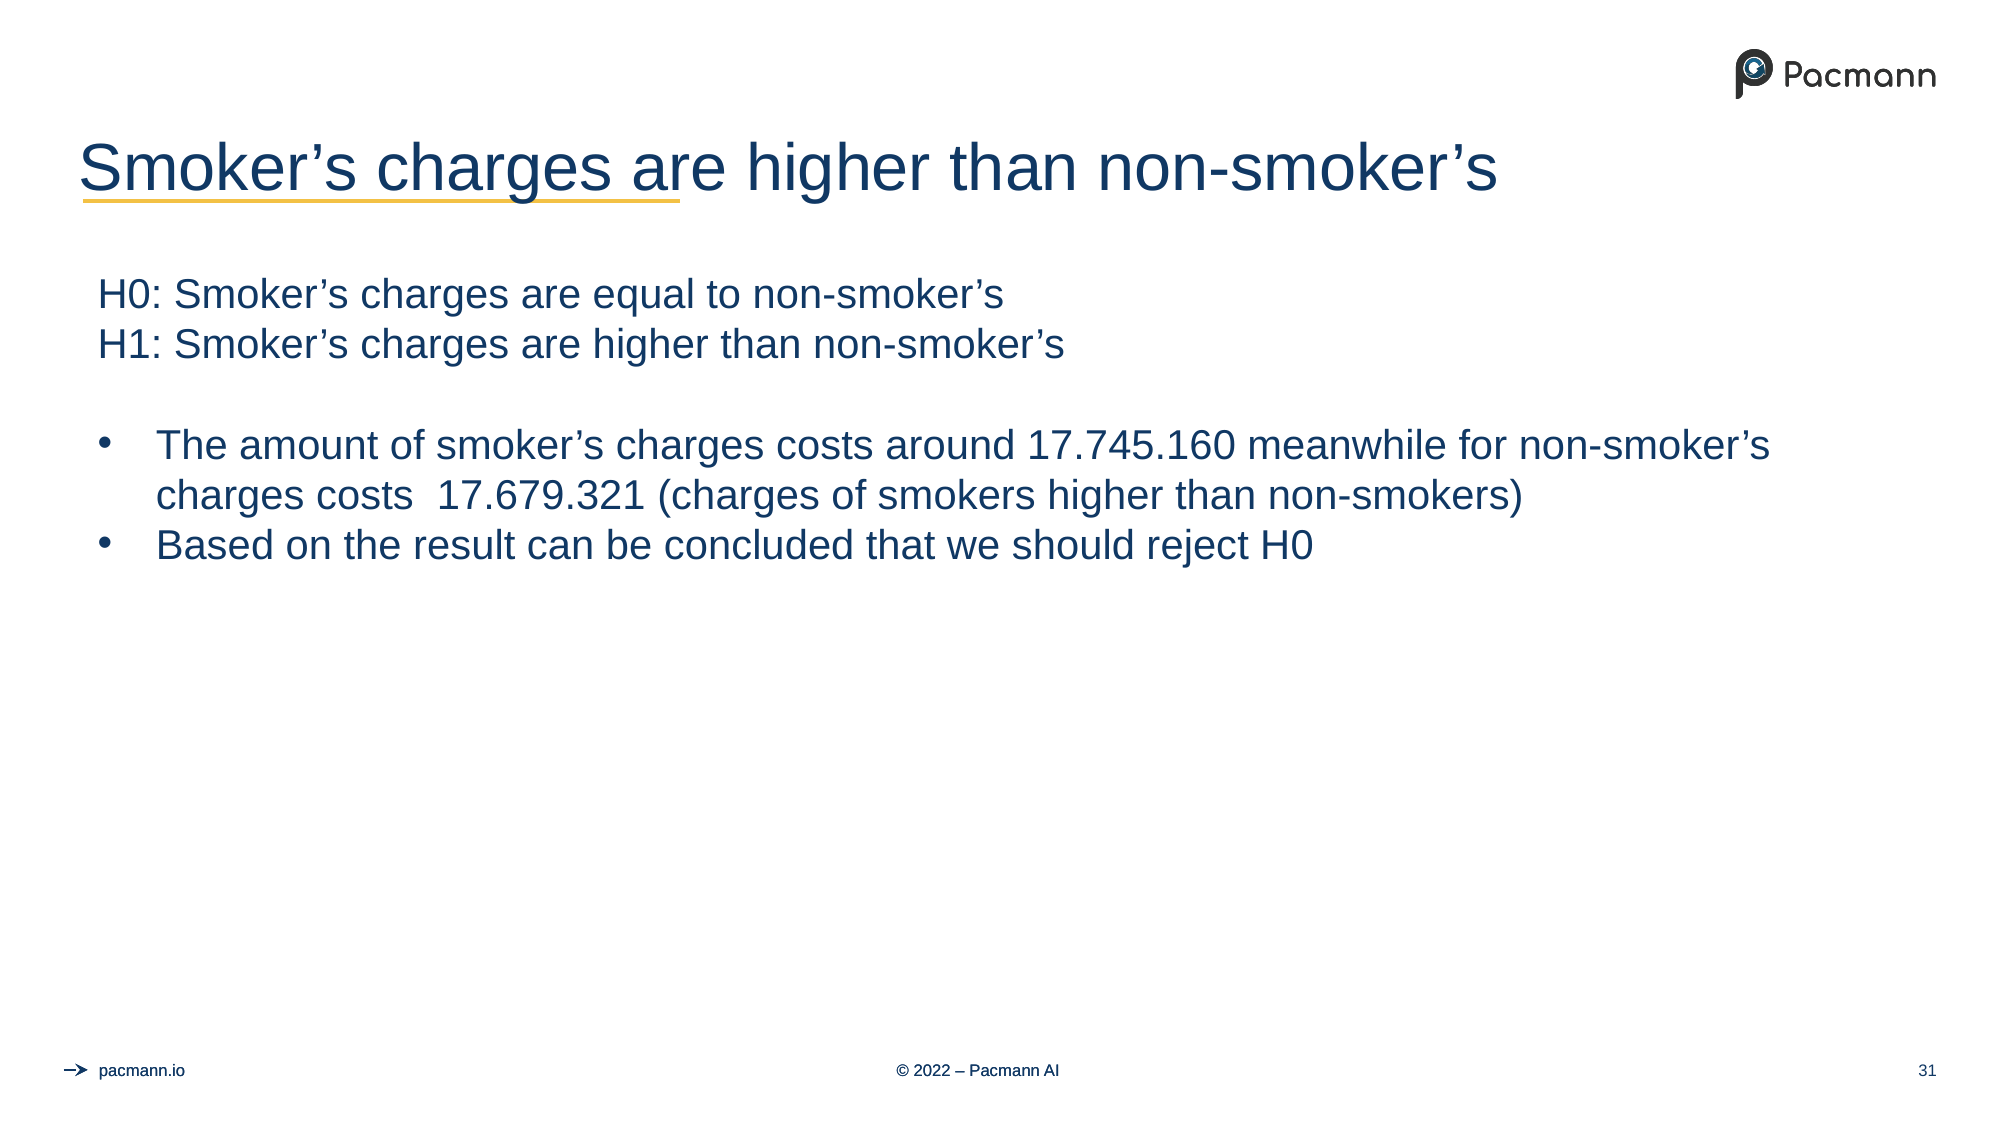

# Smoker’s charges are higher than non-smoker’s
H0: Smoker’s charges are equal to non-smoker’s
H1: Smoker’s charges are higher than non-smoker’s

The amount of smoker’s charges costs around 17.745.160 meanwhile for non-smoker’s charges costs  17.679.321 (charges of smokers higher than non-smokers)
Based on the result can be concluded that we should reject H0